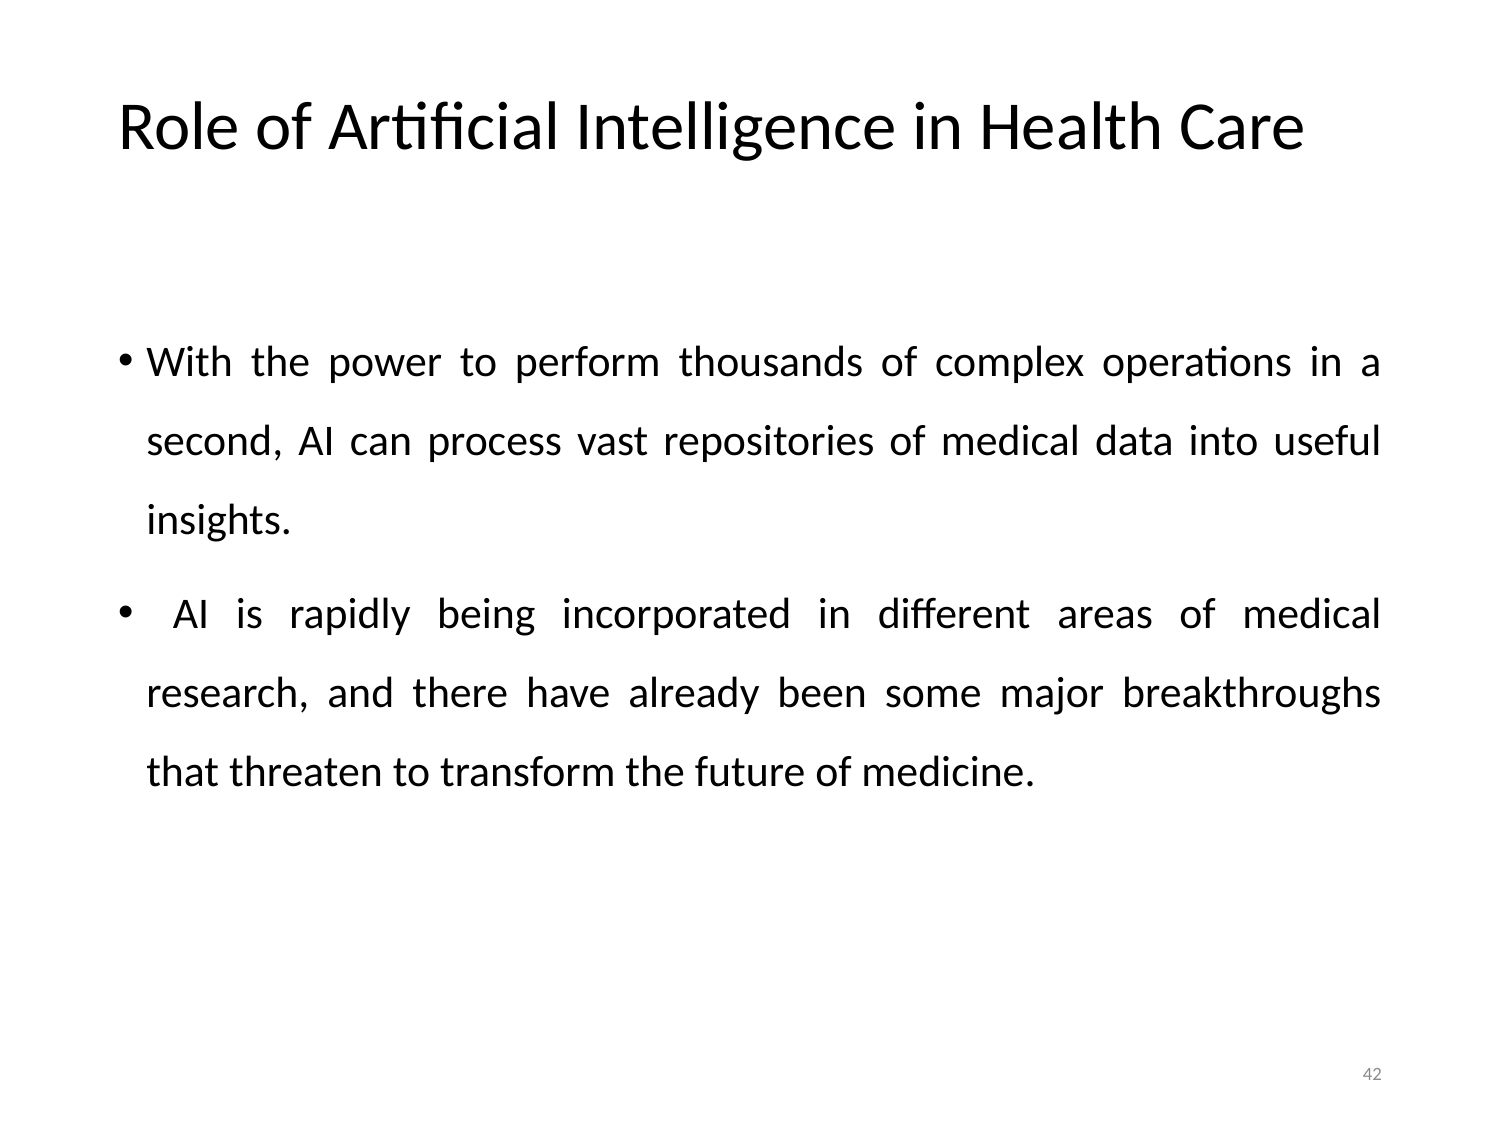

# Role of Artificial Intelligence in Health Care
With the power to perform thousands of complex operations in a second, AI can process vast repositories of medical data into useful insights.
 AI is rapidly being incorporated in different areas of medical research, and there have already been some major breakthroughs that threaten to transform the future of medicine.
42